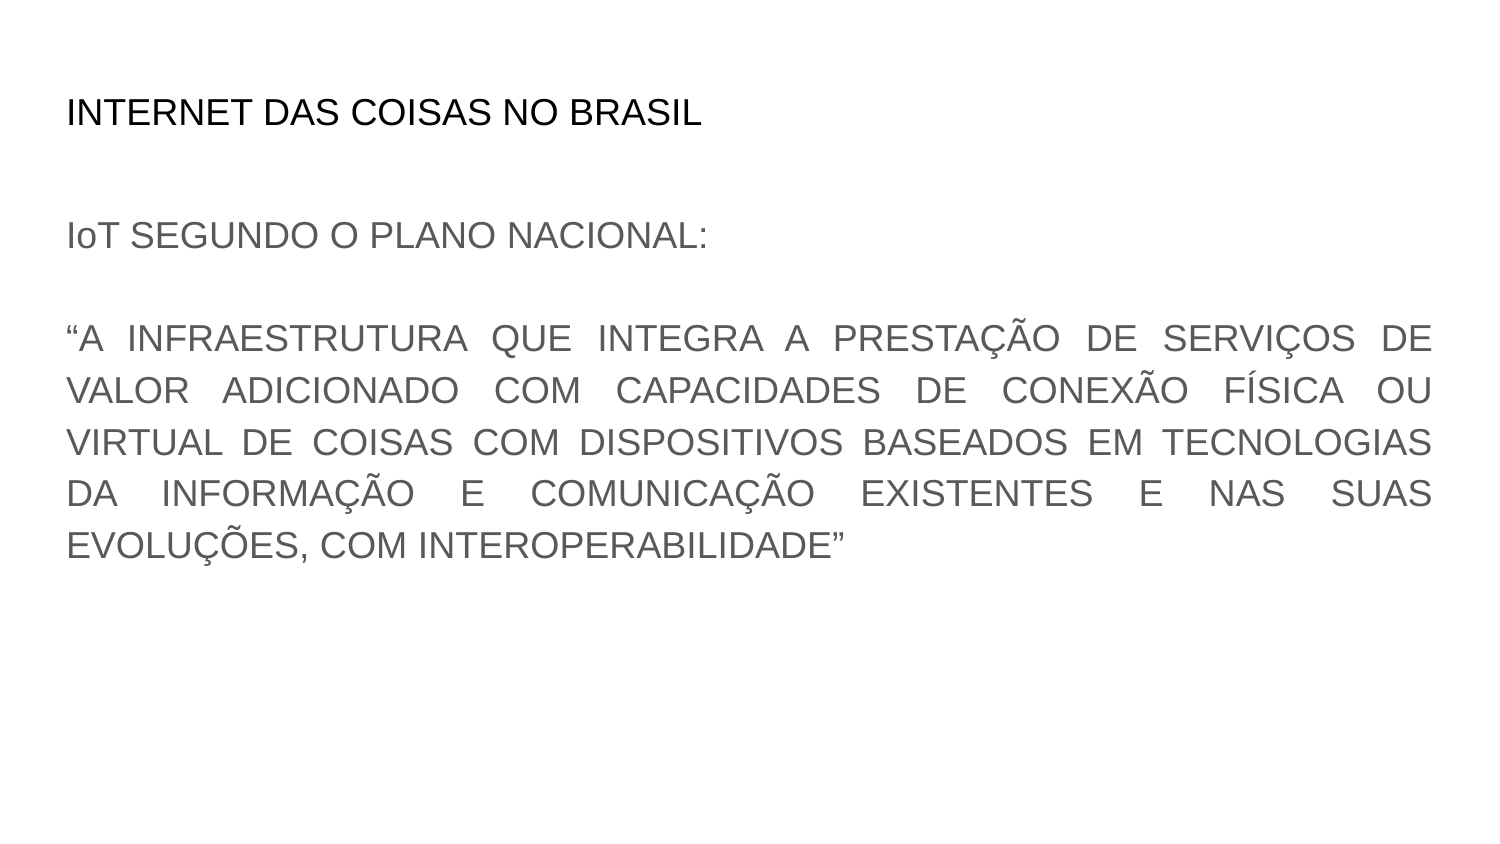

# INTERNET DAS COISAS NO BRASIL
IoT SEGUNDO O PLANO NACIONAL:

“A INFRAESTRUTURA QUE INTEGRA A PRESTAÇÃO DE SERVIÇOS DE VALOR ADICIONADO COM CAPACIDADES DE CONEXÃO FÍSICA OU VIRTUAL DE COISAS COM DISPOSITIVOS BASEADOS EM TECNOLOGIAS DA INFORMAÇÃO E COMUNICAÇÃO EXISTENTES E NAS SUAS EVOLUÇÕES, COM INTEROPERABILIDADE”